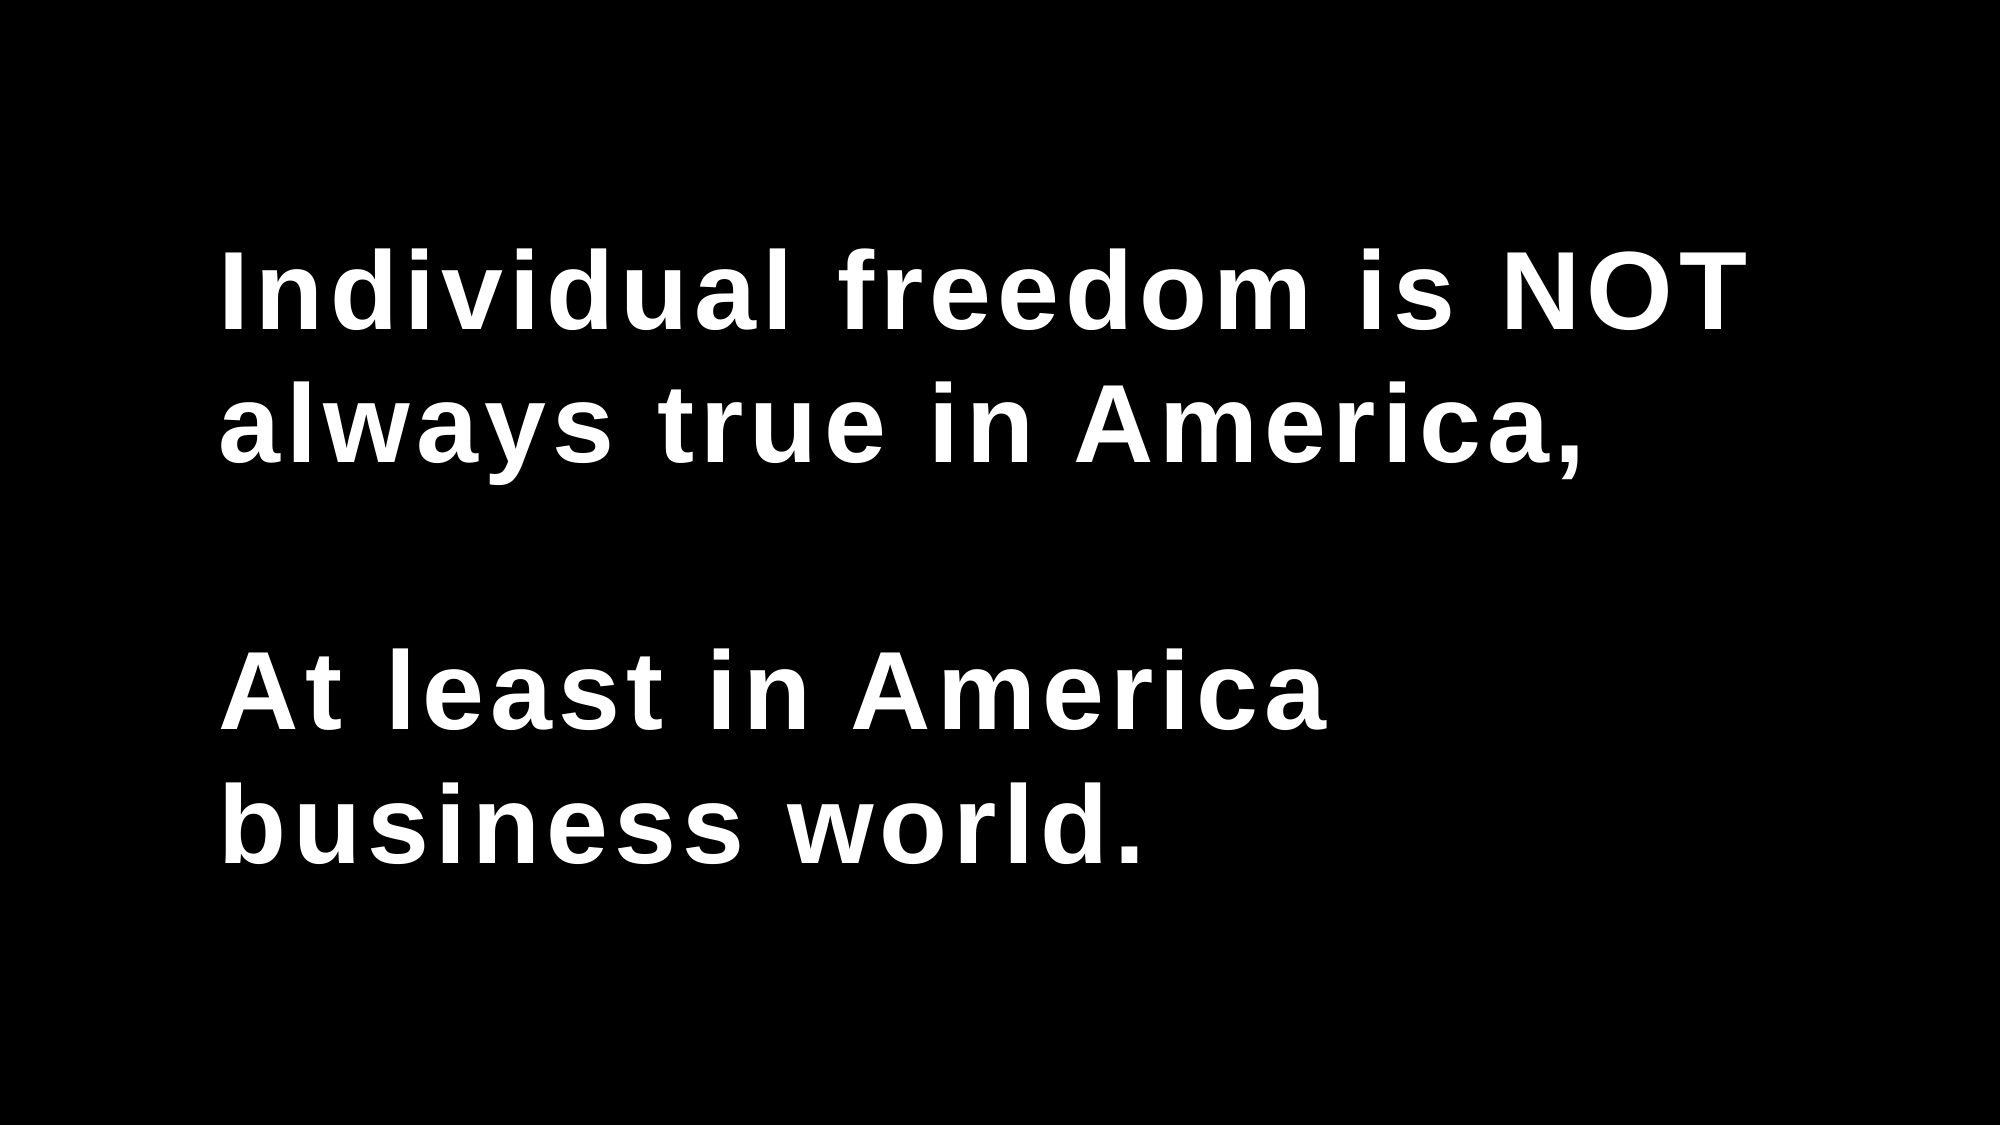

# Individual freedom is NOT always true in America, At least in America business world.